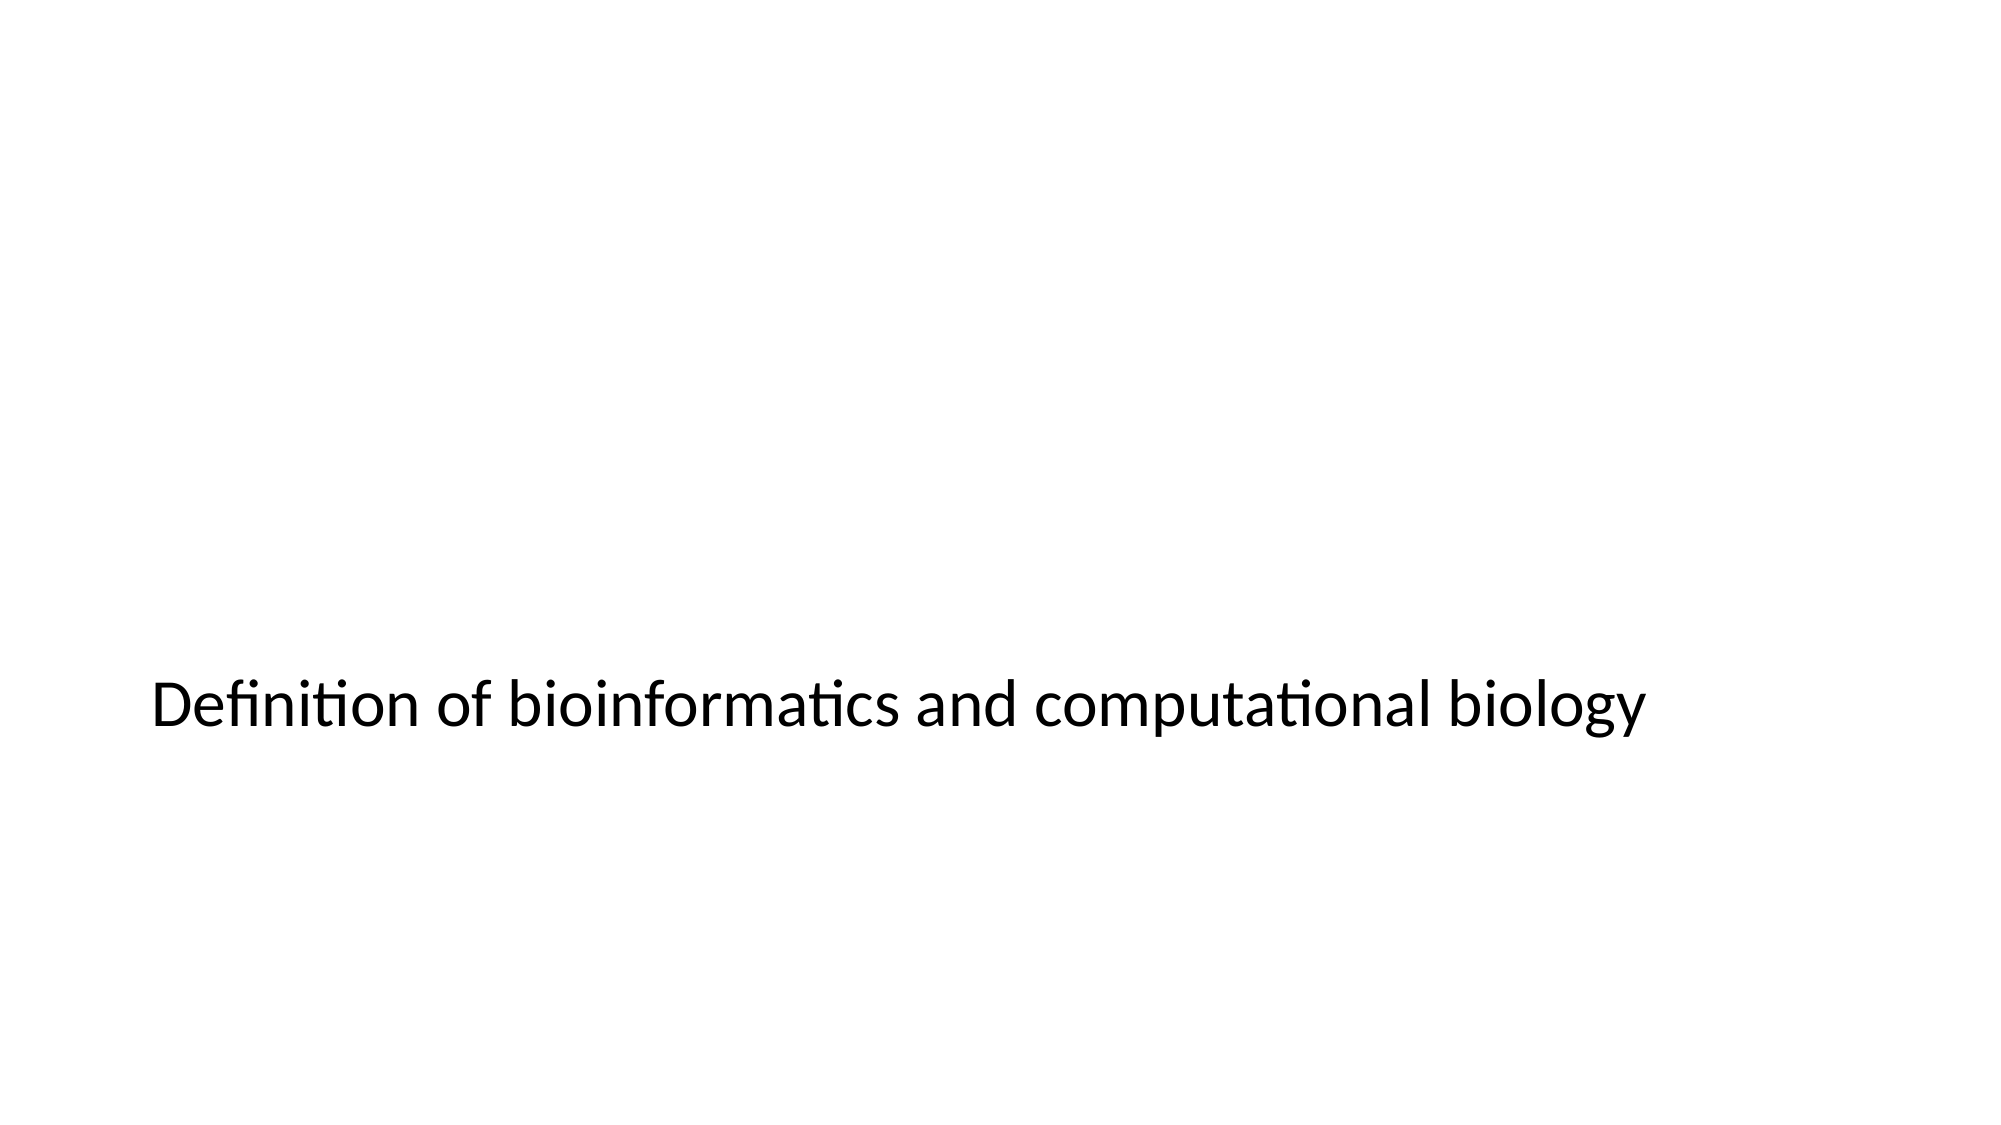

# Definition of bioinformatics and computational biology